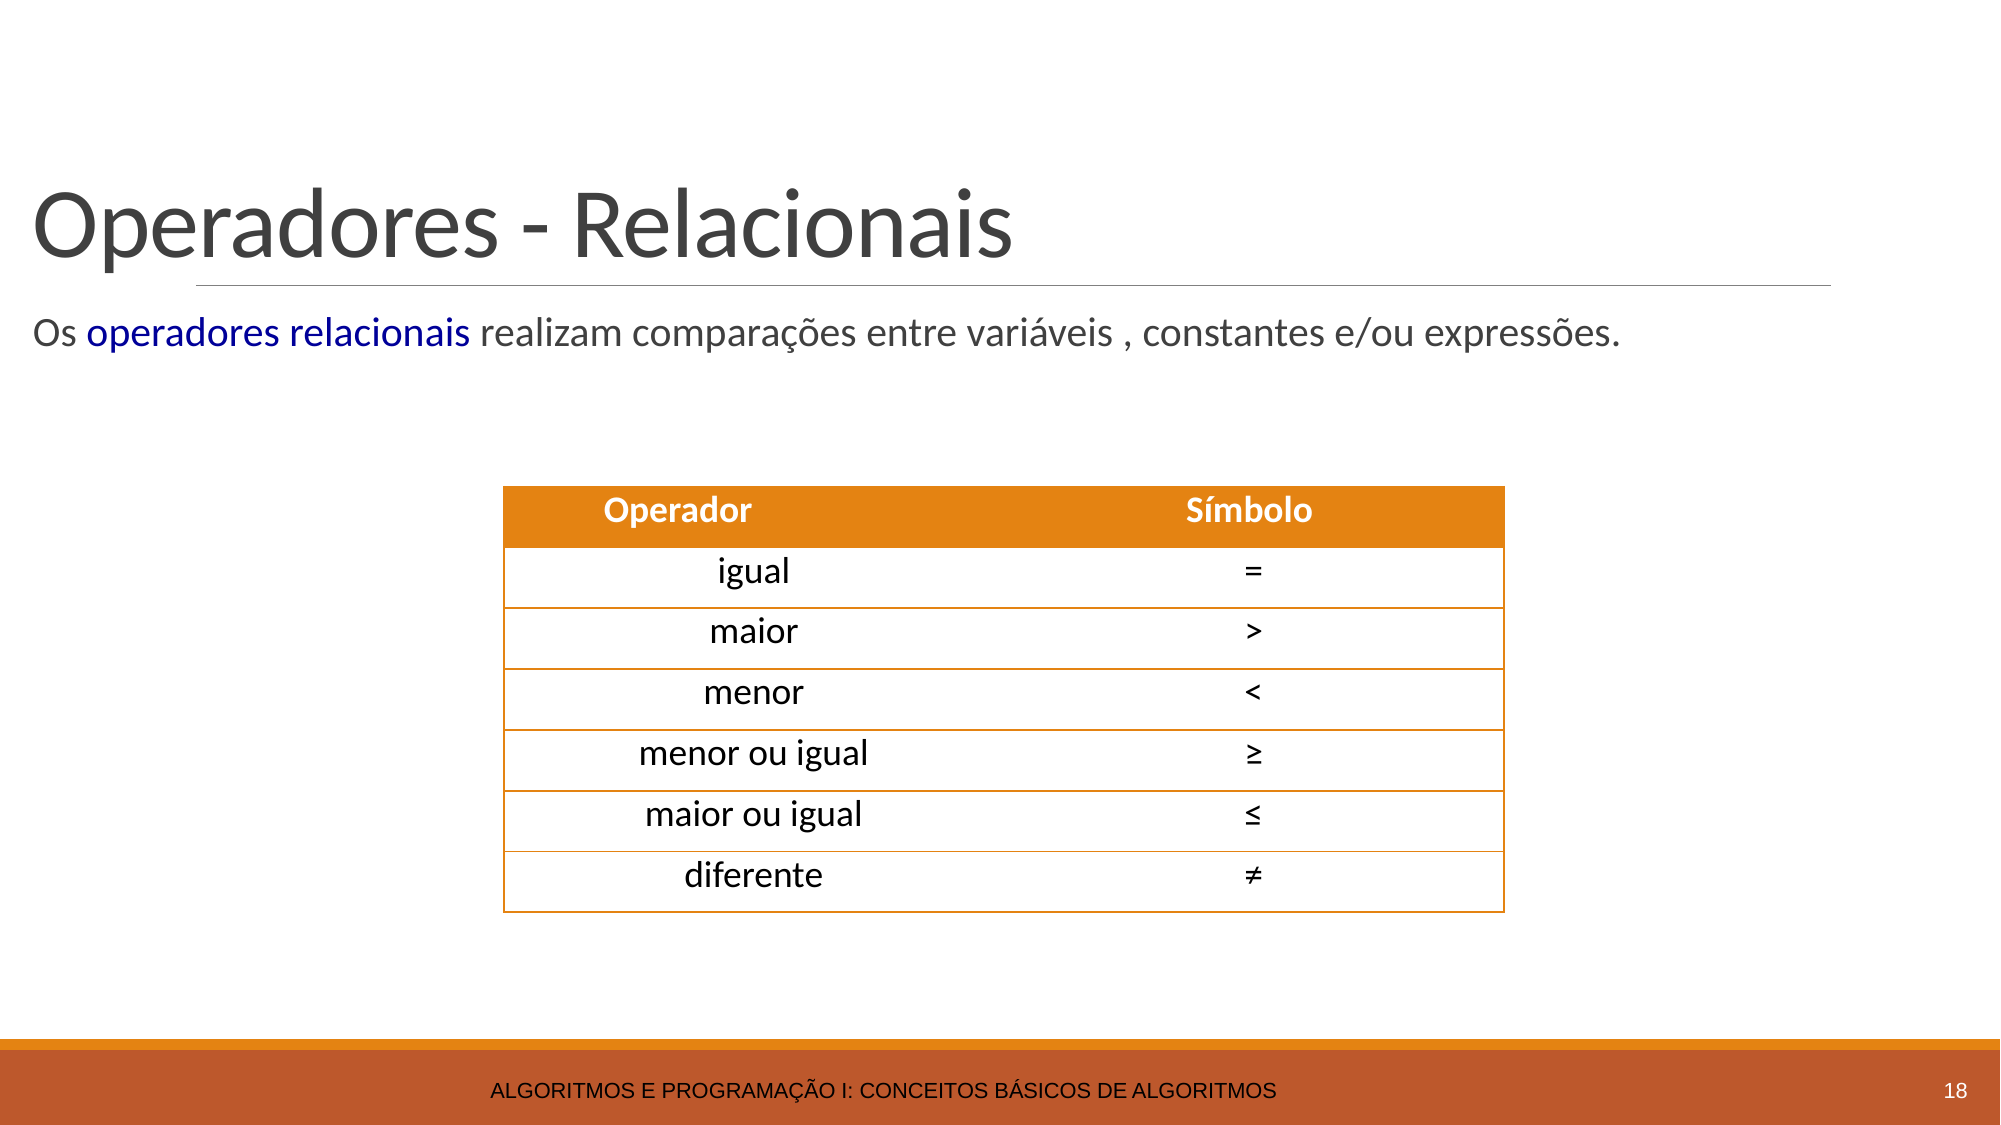

# Operadores - Relacionais
Os operadores relacionais realizam comparações entre variáveis , constantes e/ou expressões.
| Operador | Símbolo |
| --- | --- |
| igual | = |
| maior | > |
| menor | < |
| menor ou igual | ≥ |
| maior ou igual | ≤ |
| diferente | ≠ |
Algoritmos e Programação I: Conceitos Básicos de Algoritmos
18